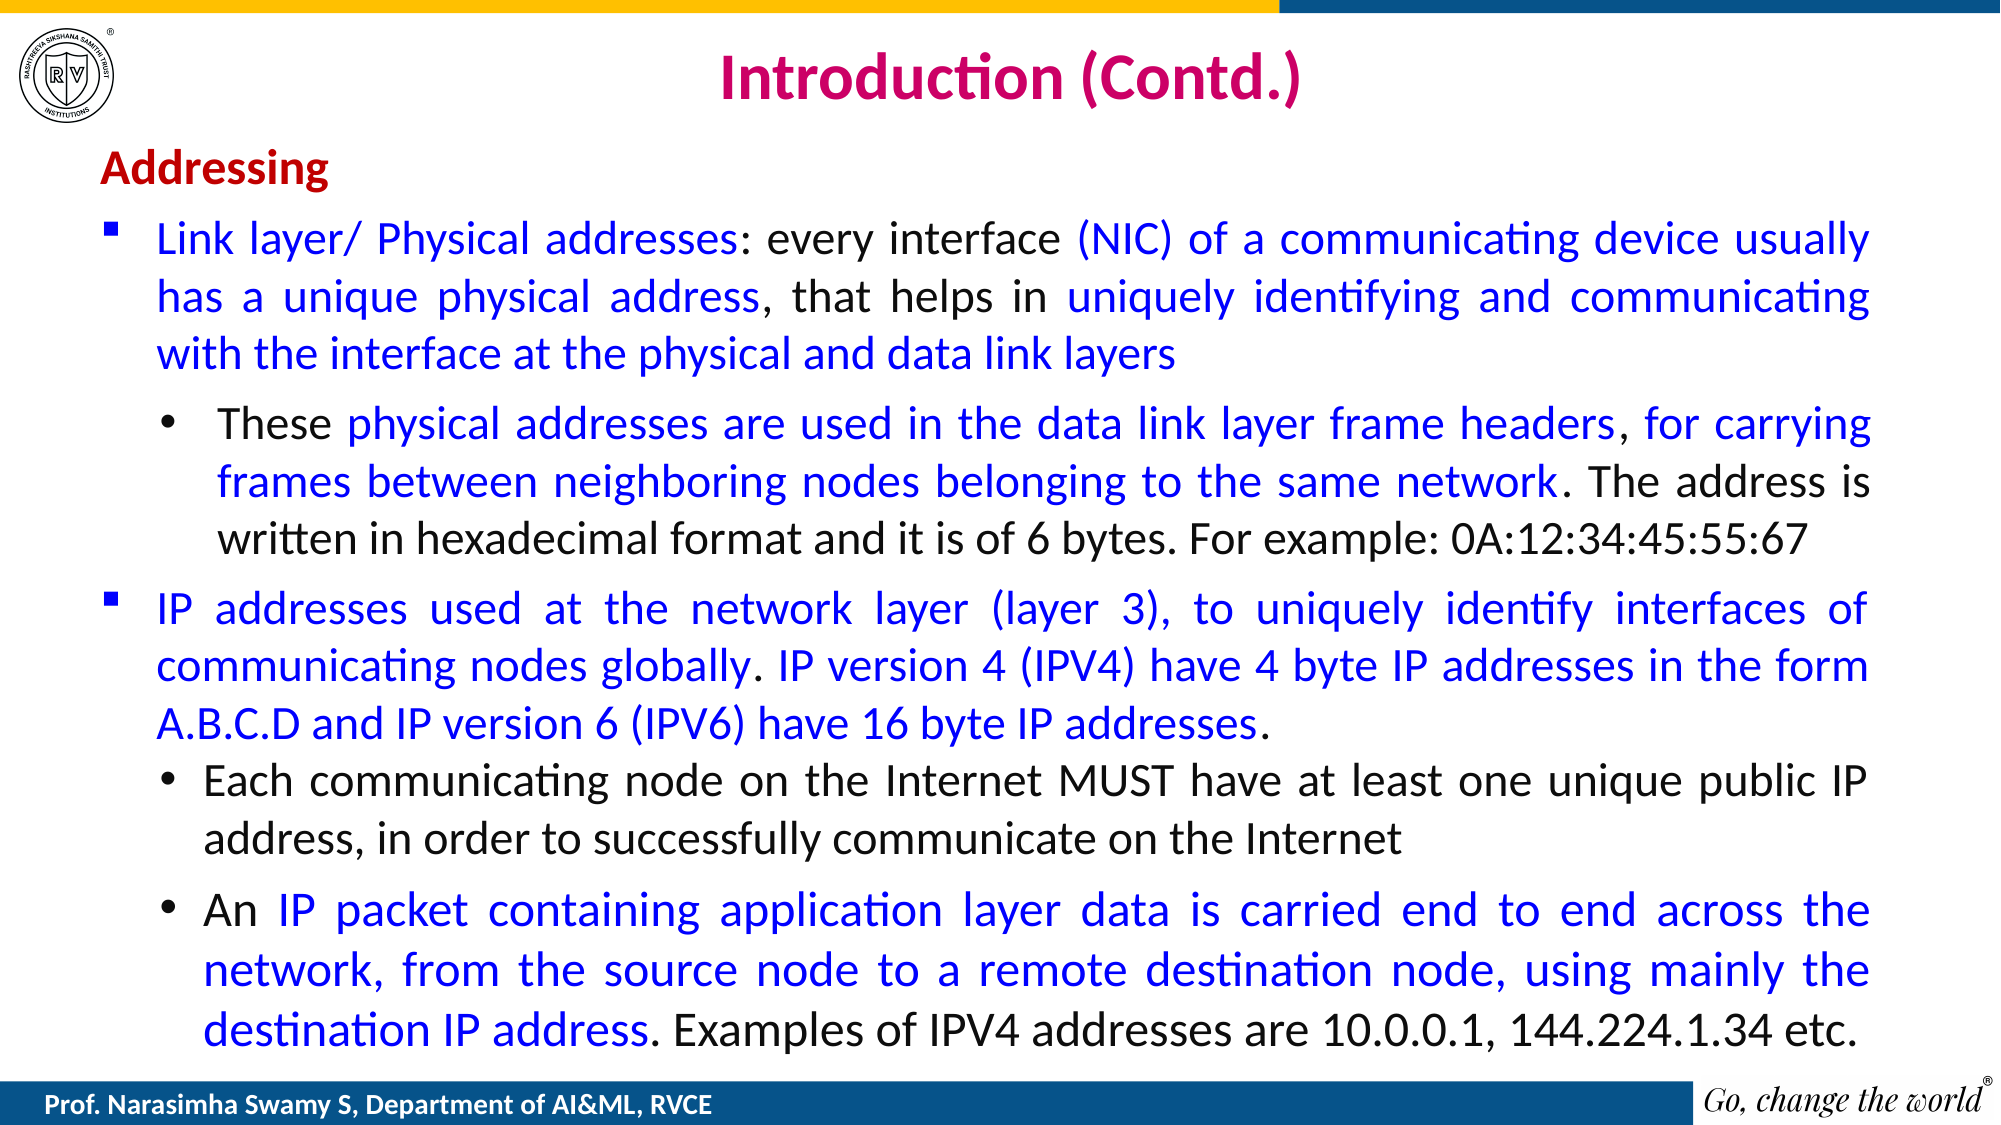

# Introduction (Contd.)
Addressing
Link layer/ Physical addresses: every interface (NIC) of a communicating device usually has a unique physical address, that helps in uniquely identifying and communicating with the interface at the physical and data link layers
These physical addresses are used in the data link layer frame headers, for carrying frames between neighboring nodes belonging to the same network. The address is written in hexadecimal format and it is of 6 bytes. For example: 0A:12:34:45:55:67
IP addresses used at the network layer (layer 3), to uniquely identify interfaces of communicating nodes globally. IP version 4 (IPV4) have 4 byte IP addresses in the form A.B.C.D and IP version 6 (IPV6) have 16 byte IP addresses.
Each communicating node on the Internet MUST have at least one unique public IP address, in order to successfully communicate on the Internet
An IP packet containing application layer data is carried end to end across the network, from the source node to a remote destination node, using mainly the destination IP address. Examples of IPV4 addresses are 10.0.0.1, 144.224.1.34 etc.